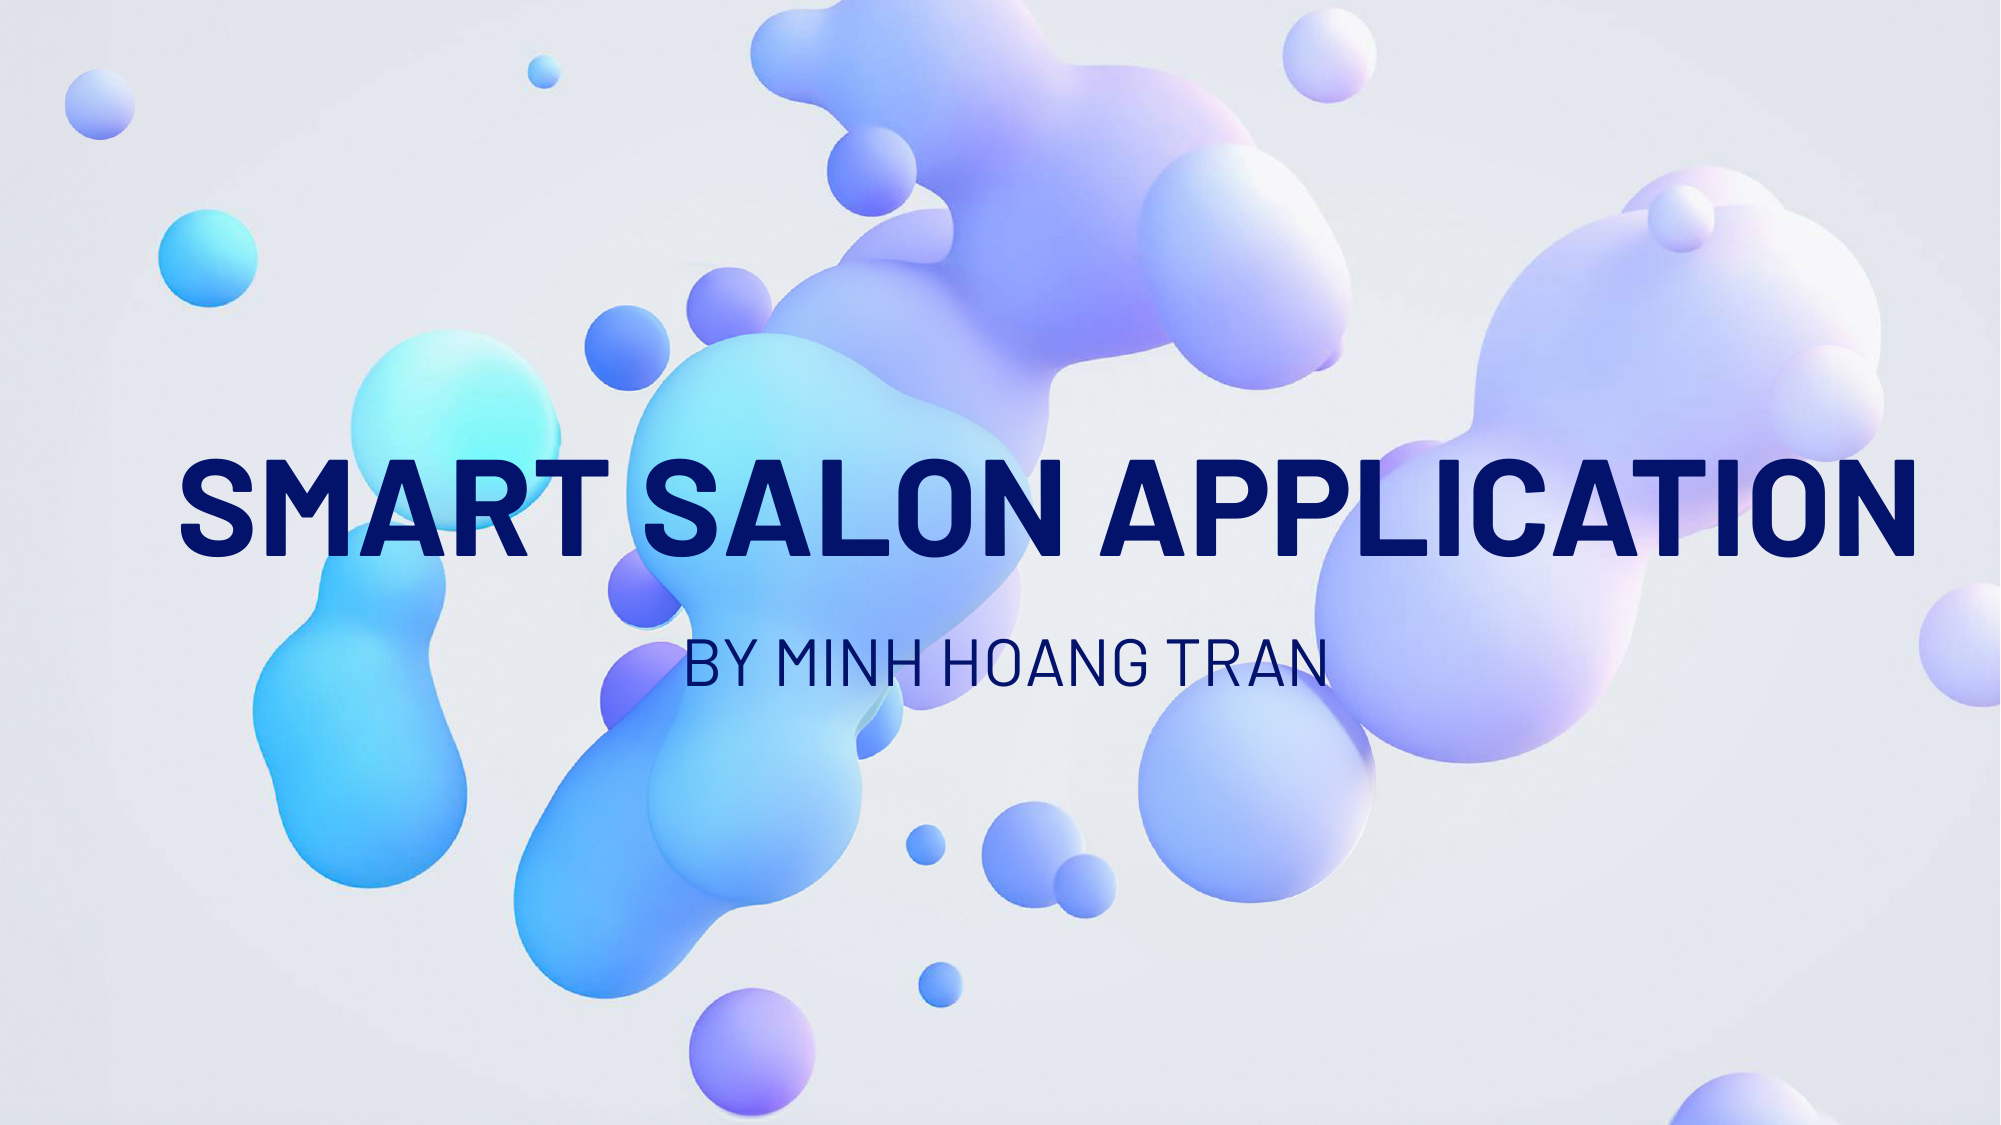

# SMART SALON APPLICATION
 by MINH HOANG TRAN